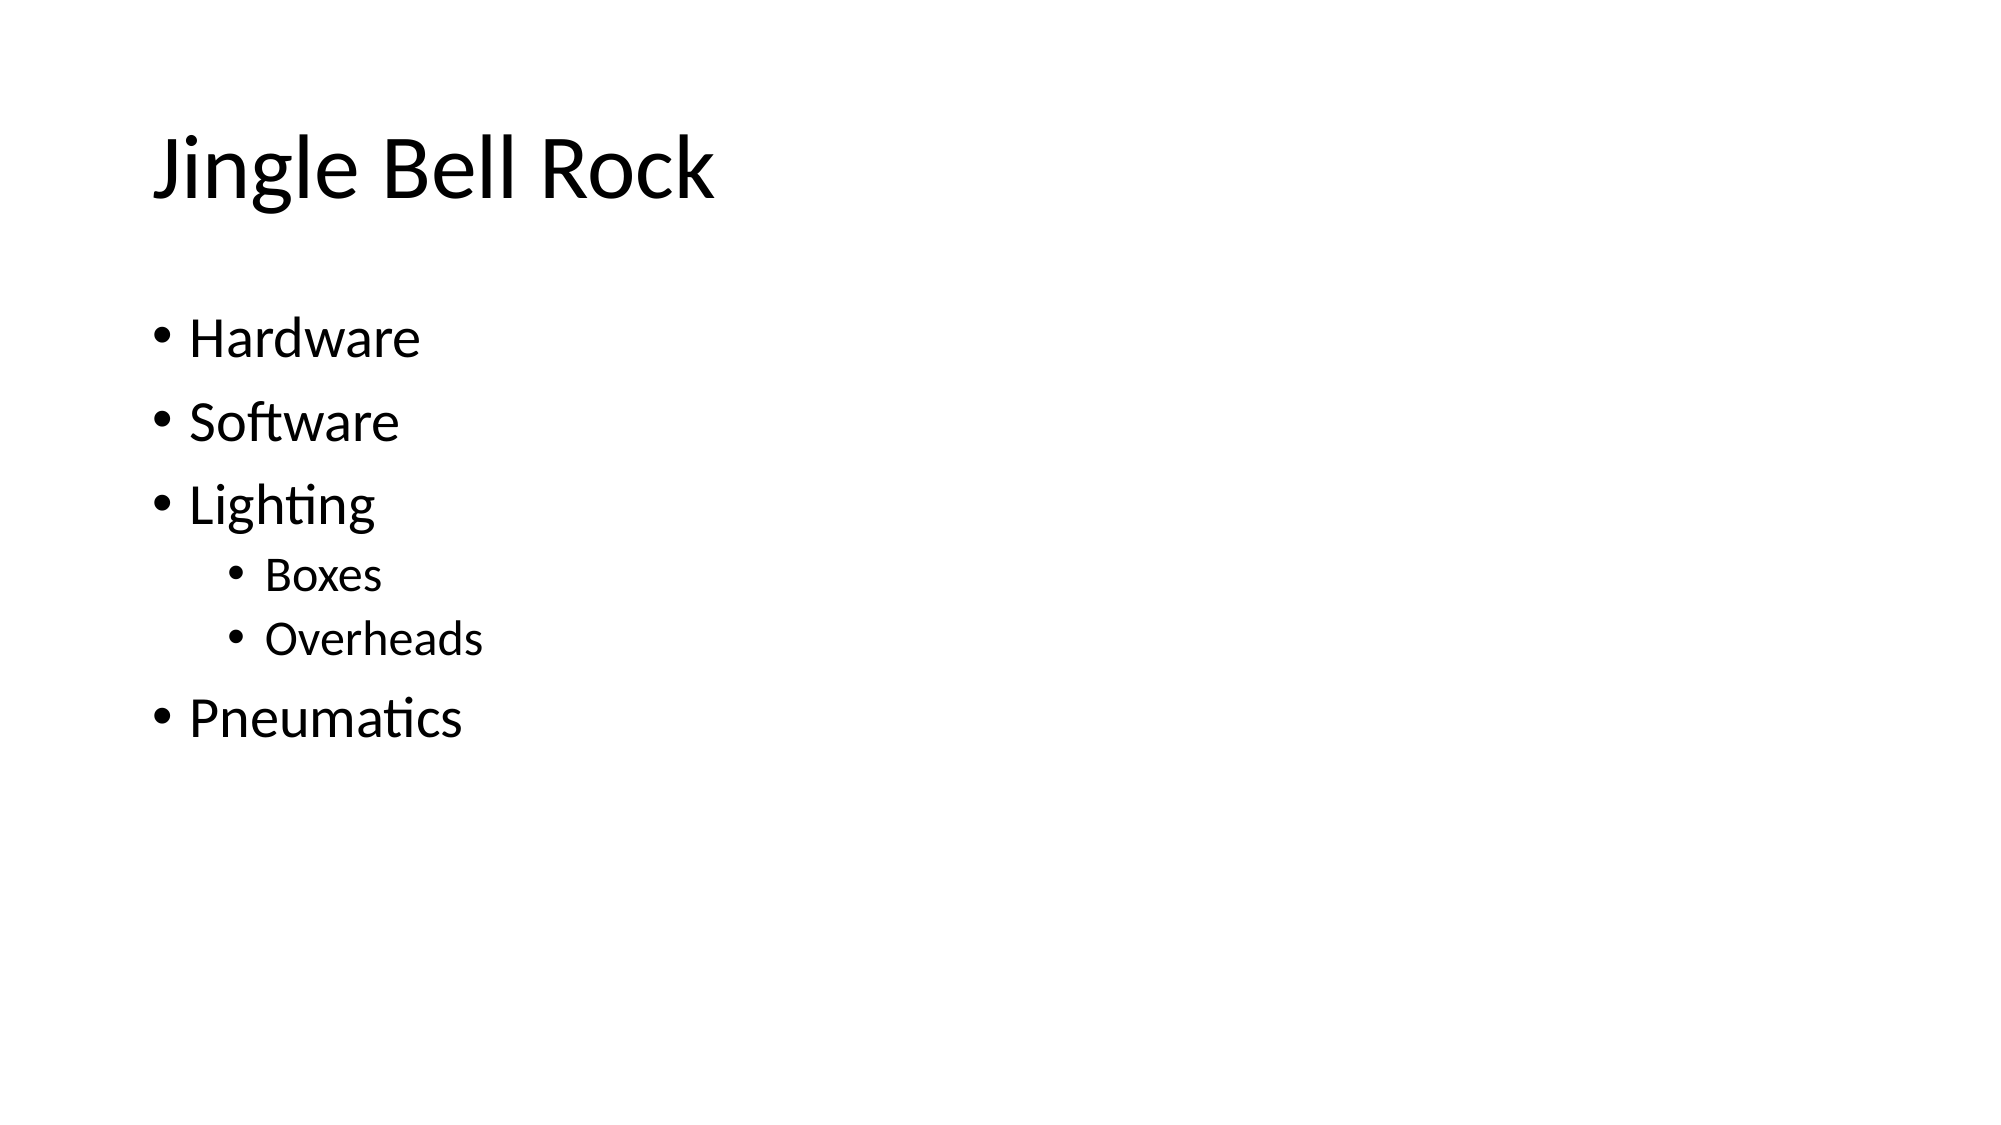

# Jingle Bell Rock
Hardware
Software
Lighting
Boxes
Overheads
Pneumatics